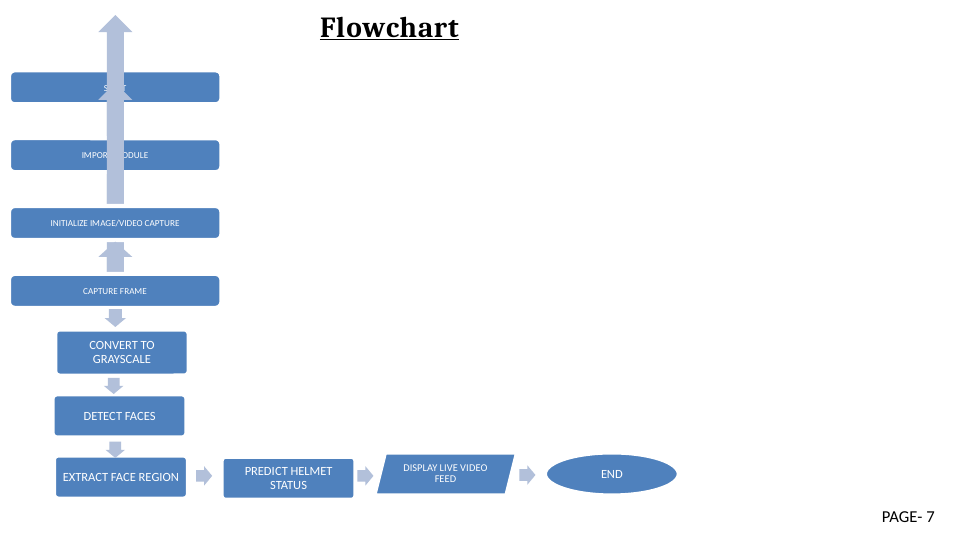

# Flowchart
IMPORT MODULE
INITIALIZE IMAGE/VIDEO CAPTURE
CAPTURE FRAME
START

CONVERT TO GRAYSCALE

DETECT FACES

DISPLAY LIVE VIDEO FEED

END

EXTRACT FACE REGION

PREDICT HELMET STATUS

PAGE- 7